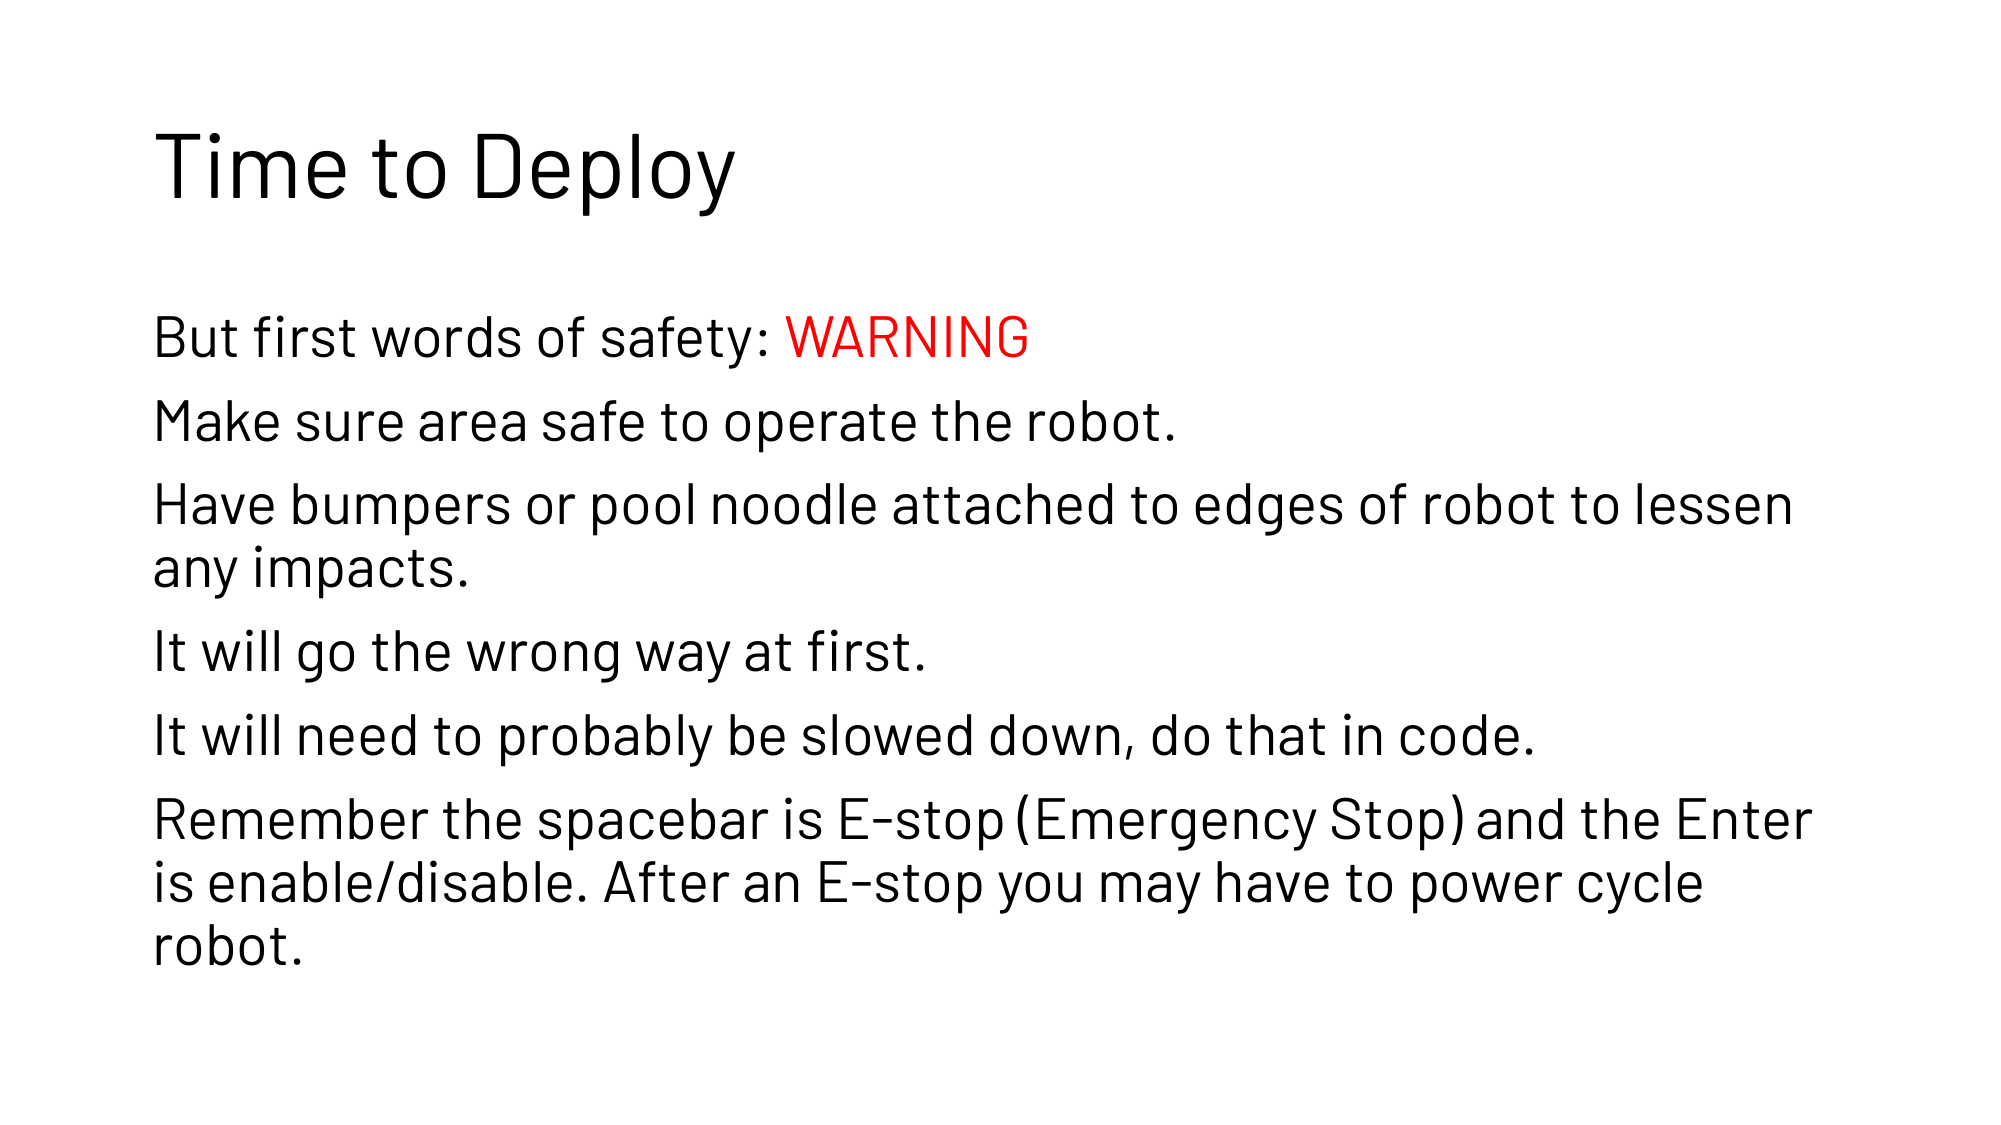

# Time to Deploy
But first words of safety: WARNING
Make sure area safe to operate the robot.
Have bumpers or pool noodle attached to edges of robot to lessen any impacts.
It will go the wrong way at first.
It will need to probably be slowed down, do that in code.
Remember the spacebar is E-stop (Emergency Stop) and the Enter is enable/disable. After an E-stop you may have to power cycle robot.